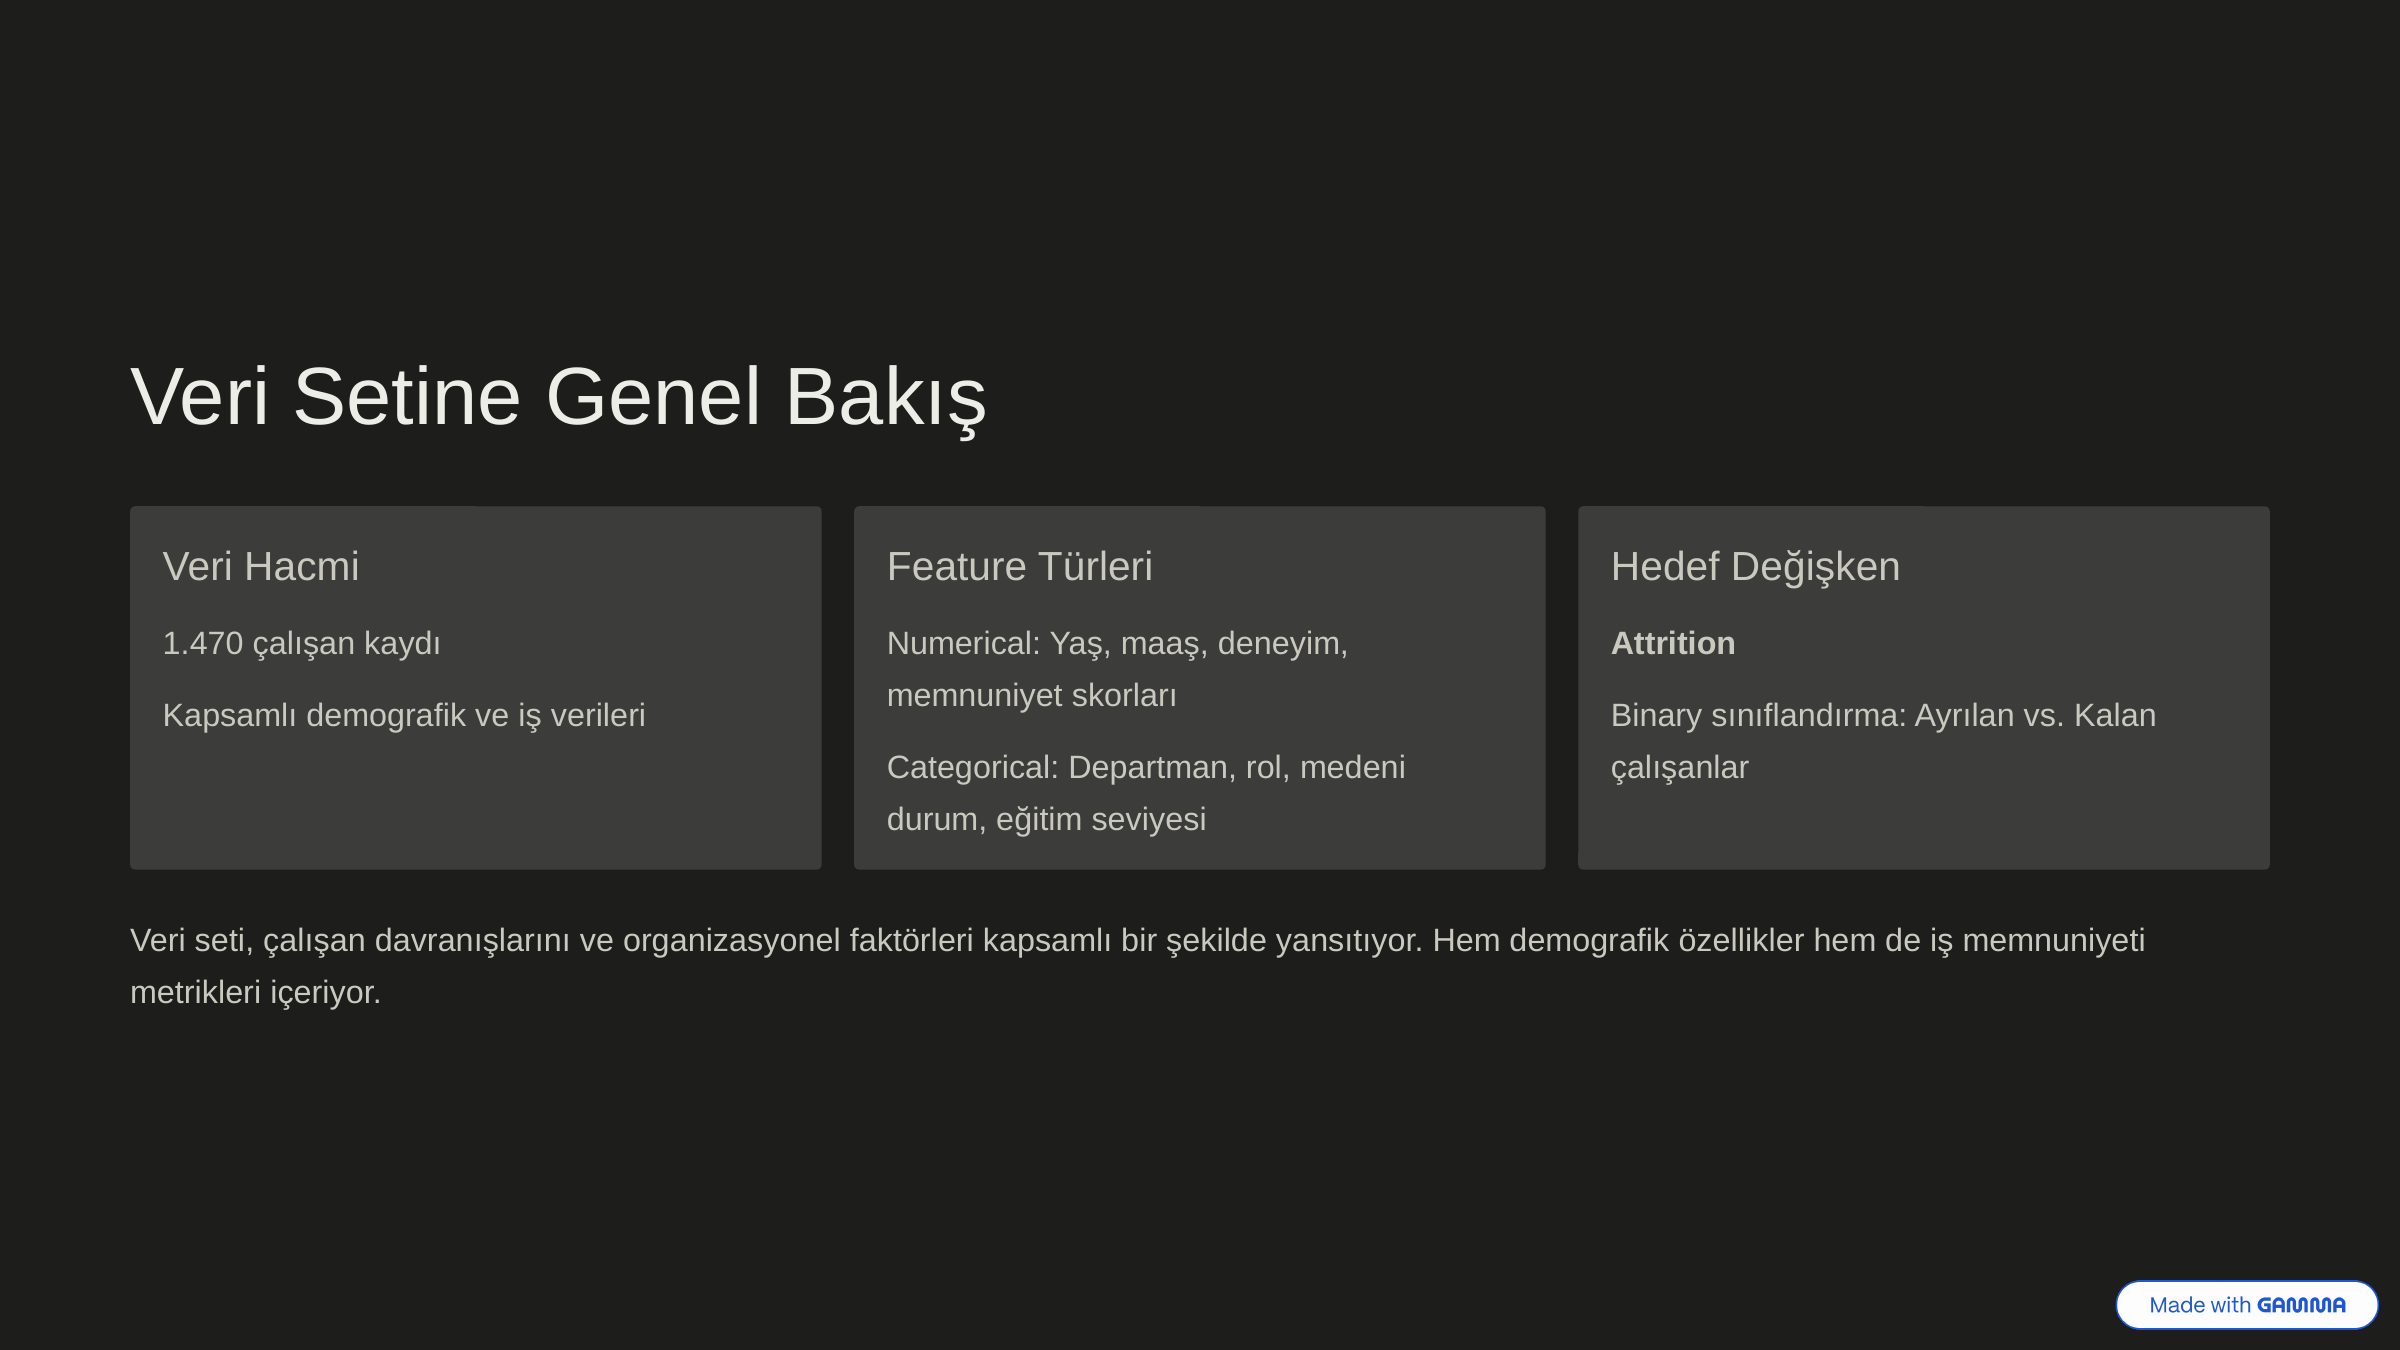

Veri Setine Genel Bakış

Veri Hacmi
Feature Türleri
Hedef Değişken
1.470 çalışan kaydı
Numerical: Yaş, maaş, deneyim, memnuniyet skorları
Attrition
Kapsamlı demografik ve iş verileri
Binary sınıflandırma: Ayrılan vs. Kalan çalışanlar
Categorical: Departman, rol, medeni durum, eğitim seviyesi
Veri seti, çalışan davranışlarını ve organizasyonel faktörleri kapsamlı bir şekilde yansıtıyor. Hem demografik özellikler hem de iş memnuniyeti metrikleri içeriyor.